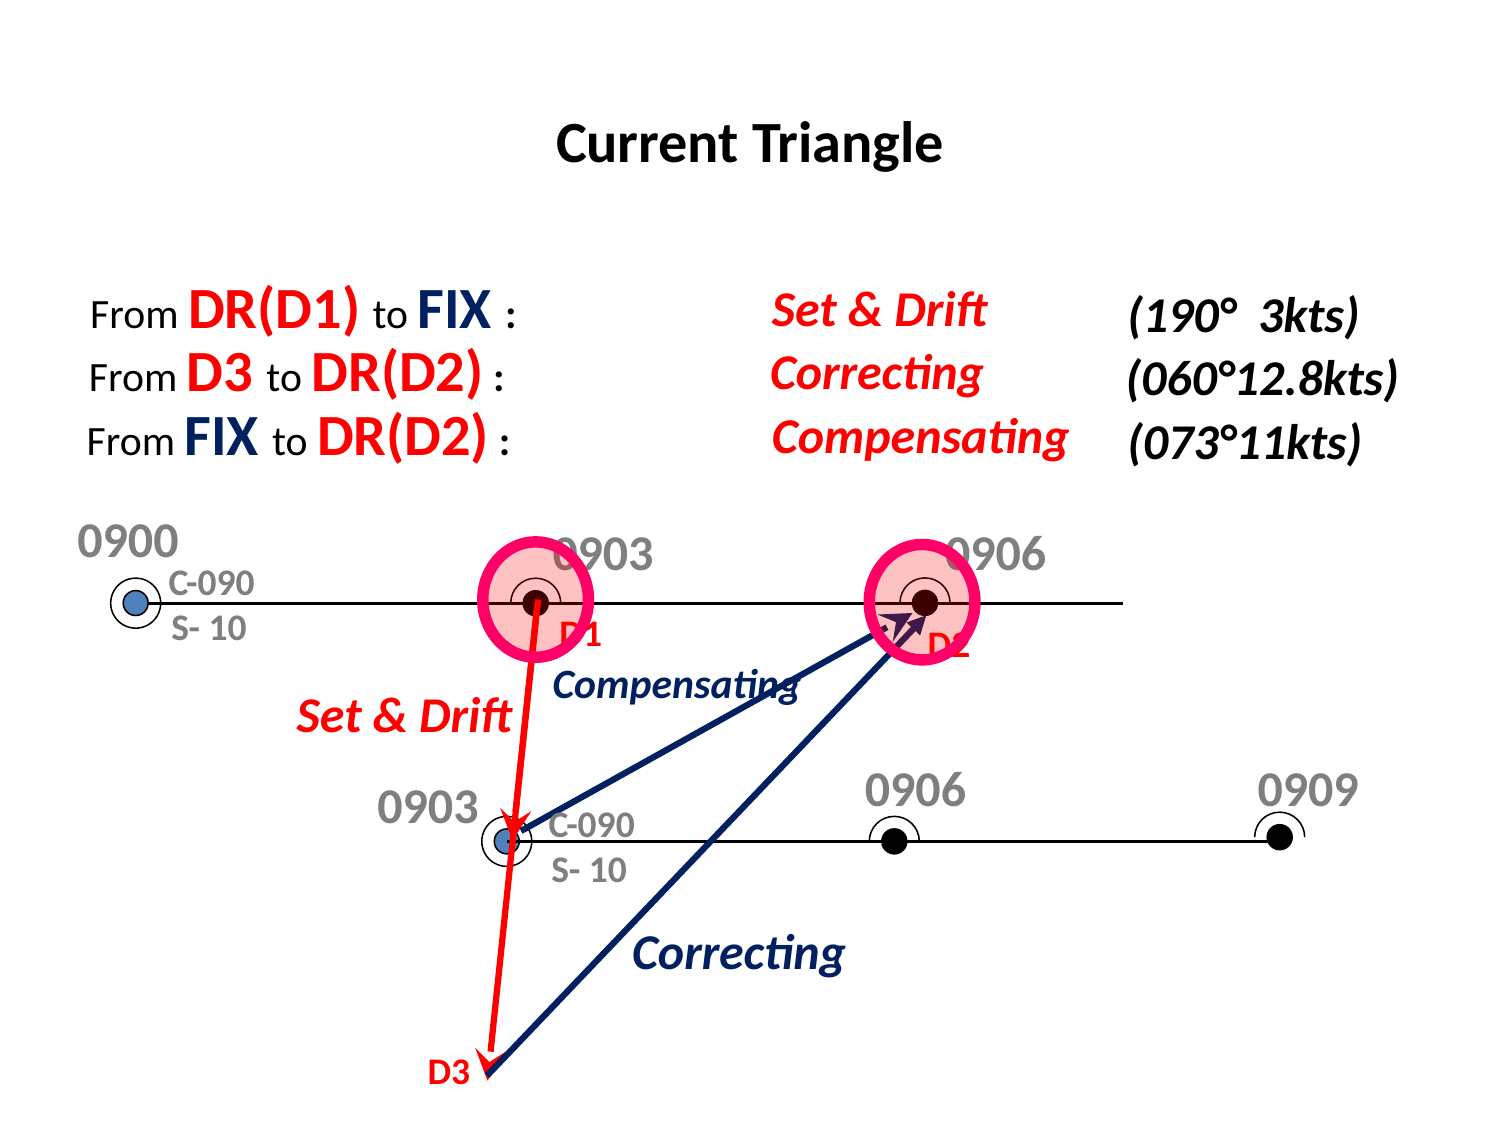

Current Triangle
From DR(D1) to FIX :
Set & Drift
(190°  3kts)
From D3 to DR(D2) :
Correcting
(060°12.8kts)
From FIX to DR(D2) :
Compensating
(073°11kts)
0900
0903
0906

C-090

S- 10
D1
D2
Compensating
Set & Drift
0906
0909
0903
C-090

S- 10
Correcting
D3